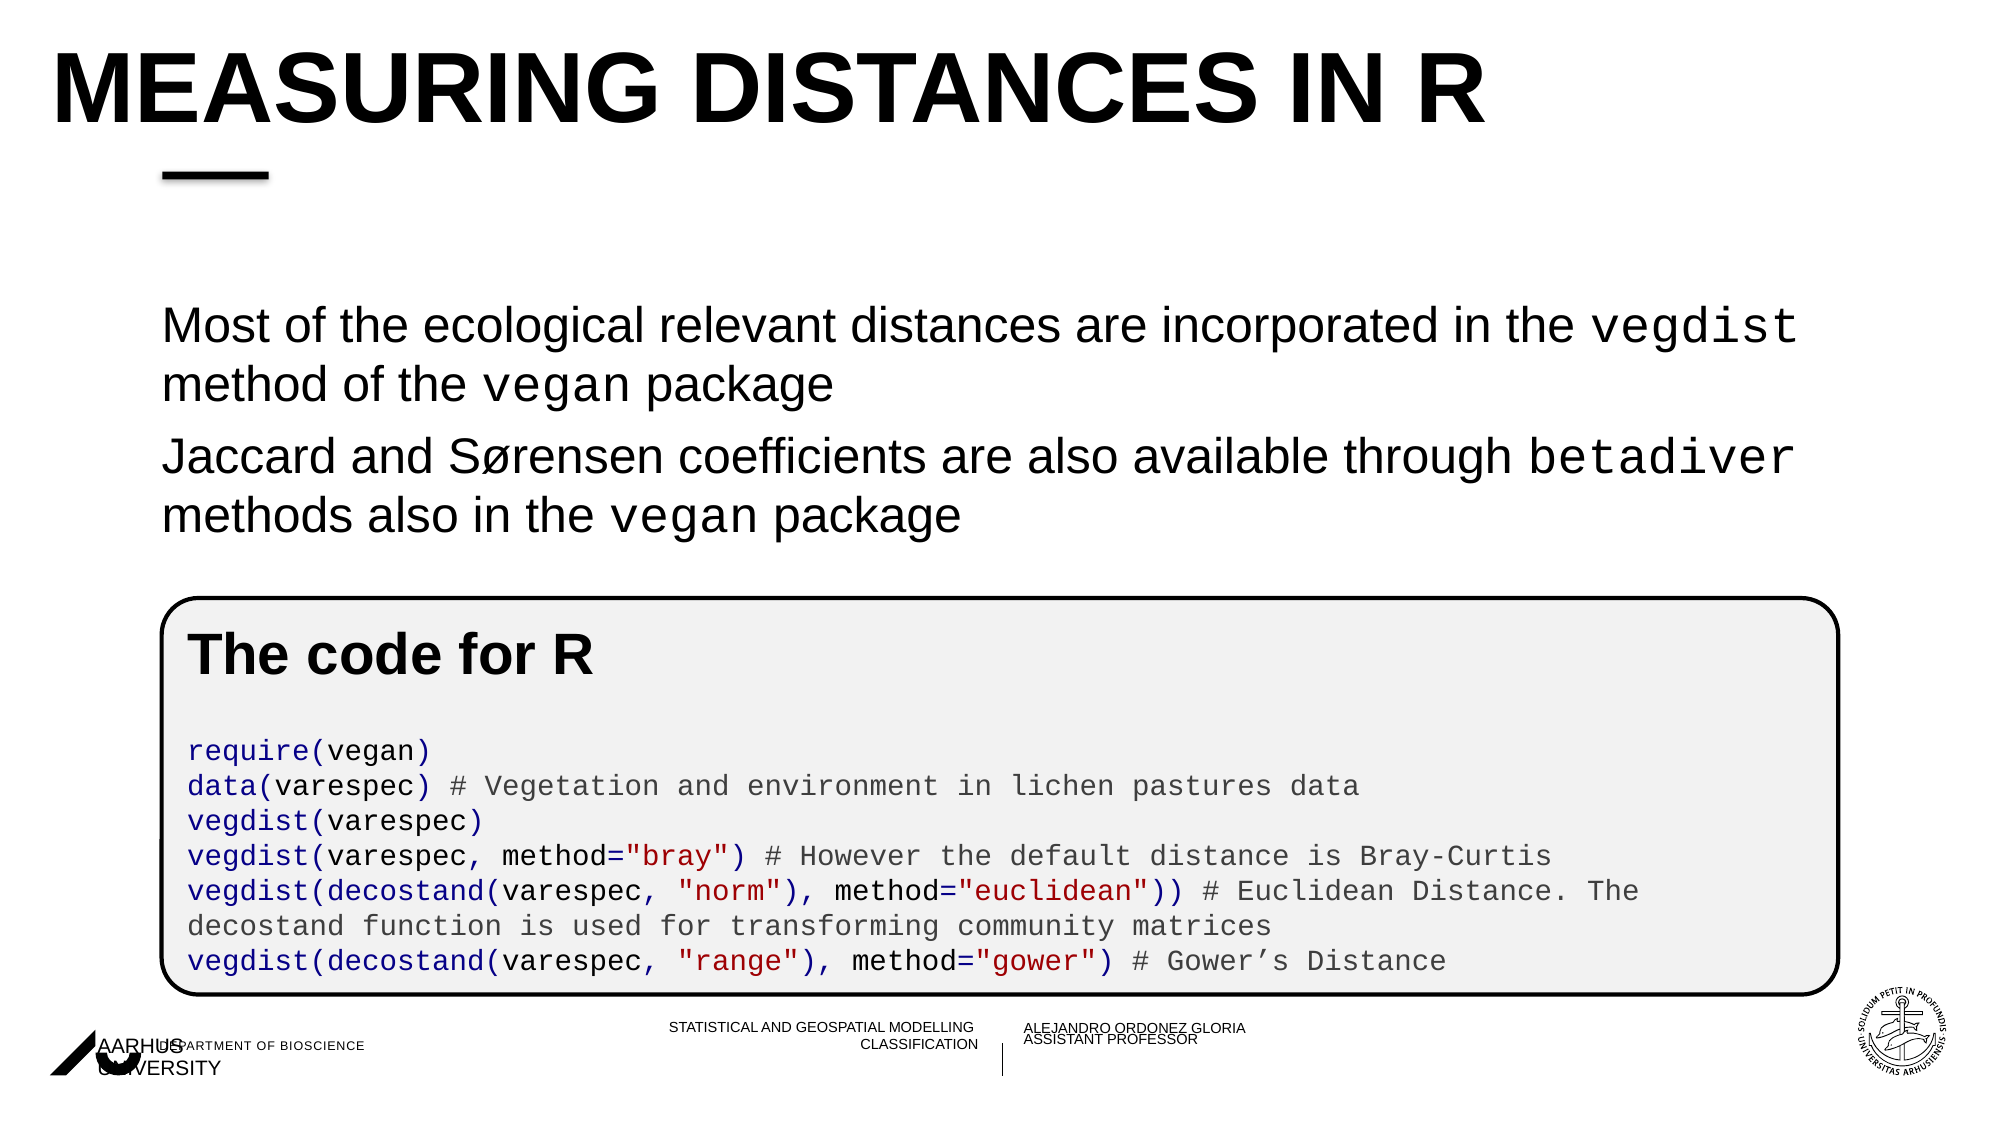

# Measuring distances in R
Most of the ecological relevant distances are incorporated in the vegdist method of the vegan package
Jaccard and Sørensen coefficients are also available through betadiver methods also in the vegan package
The code for R

require(vegan)
data(varespec) # Vegetation and environment in lichen pastures data
vegdist(varespec)
vegdist(varespec, method="bray") # However the default distance is Bray-Curtis
vegdist(decostand(varespec, "norm"), method="euclidean")) # Euclidean Distance. The decostand function is used for transforming community matrices
vegdist(decostand(varespec, "range"), method="gower") # Gower’s Distance